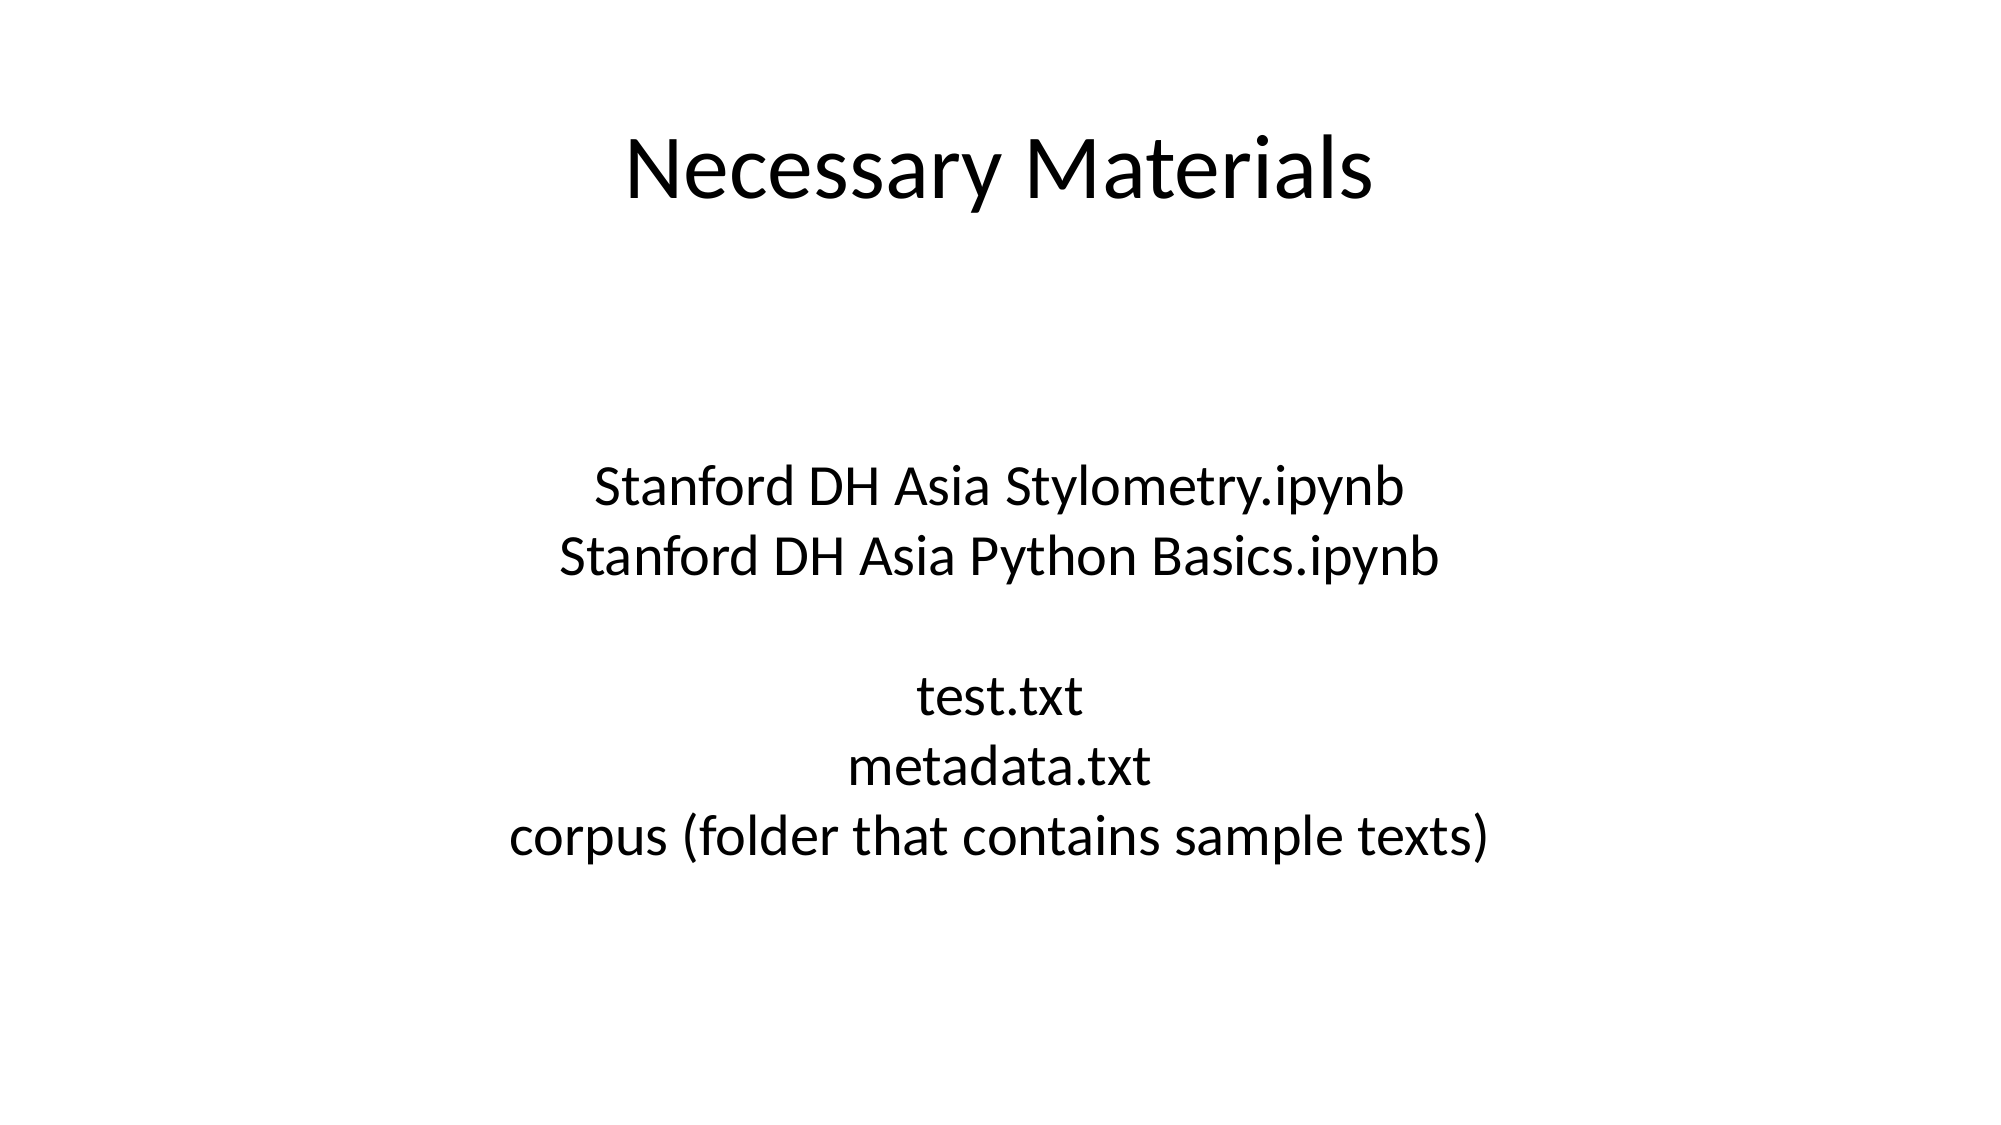

# Necessary Materials

Stanford DH Asia Stylometry.ipynb
Stanford DH Asia Python Basics.ipynb

test.txt
metadata.txt
corpus (folder that contains sample texts)